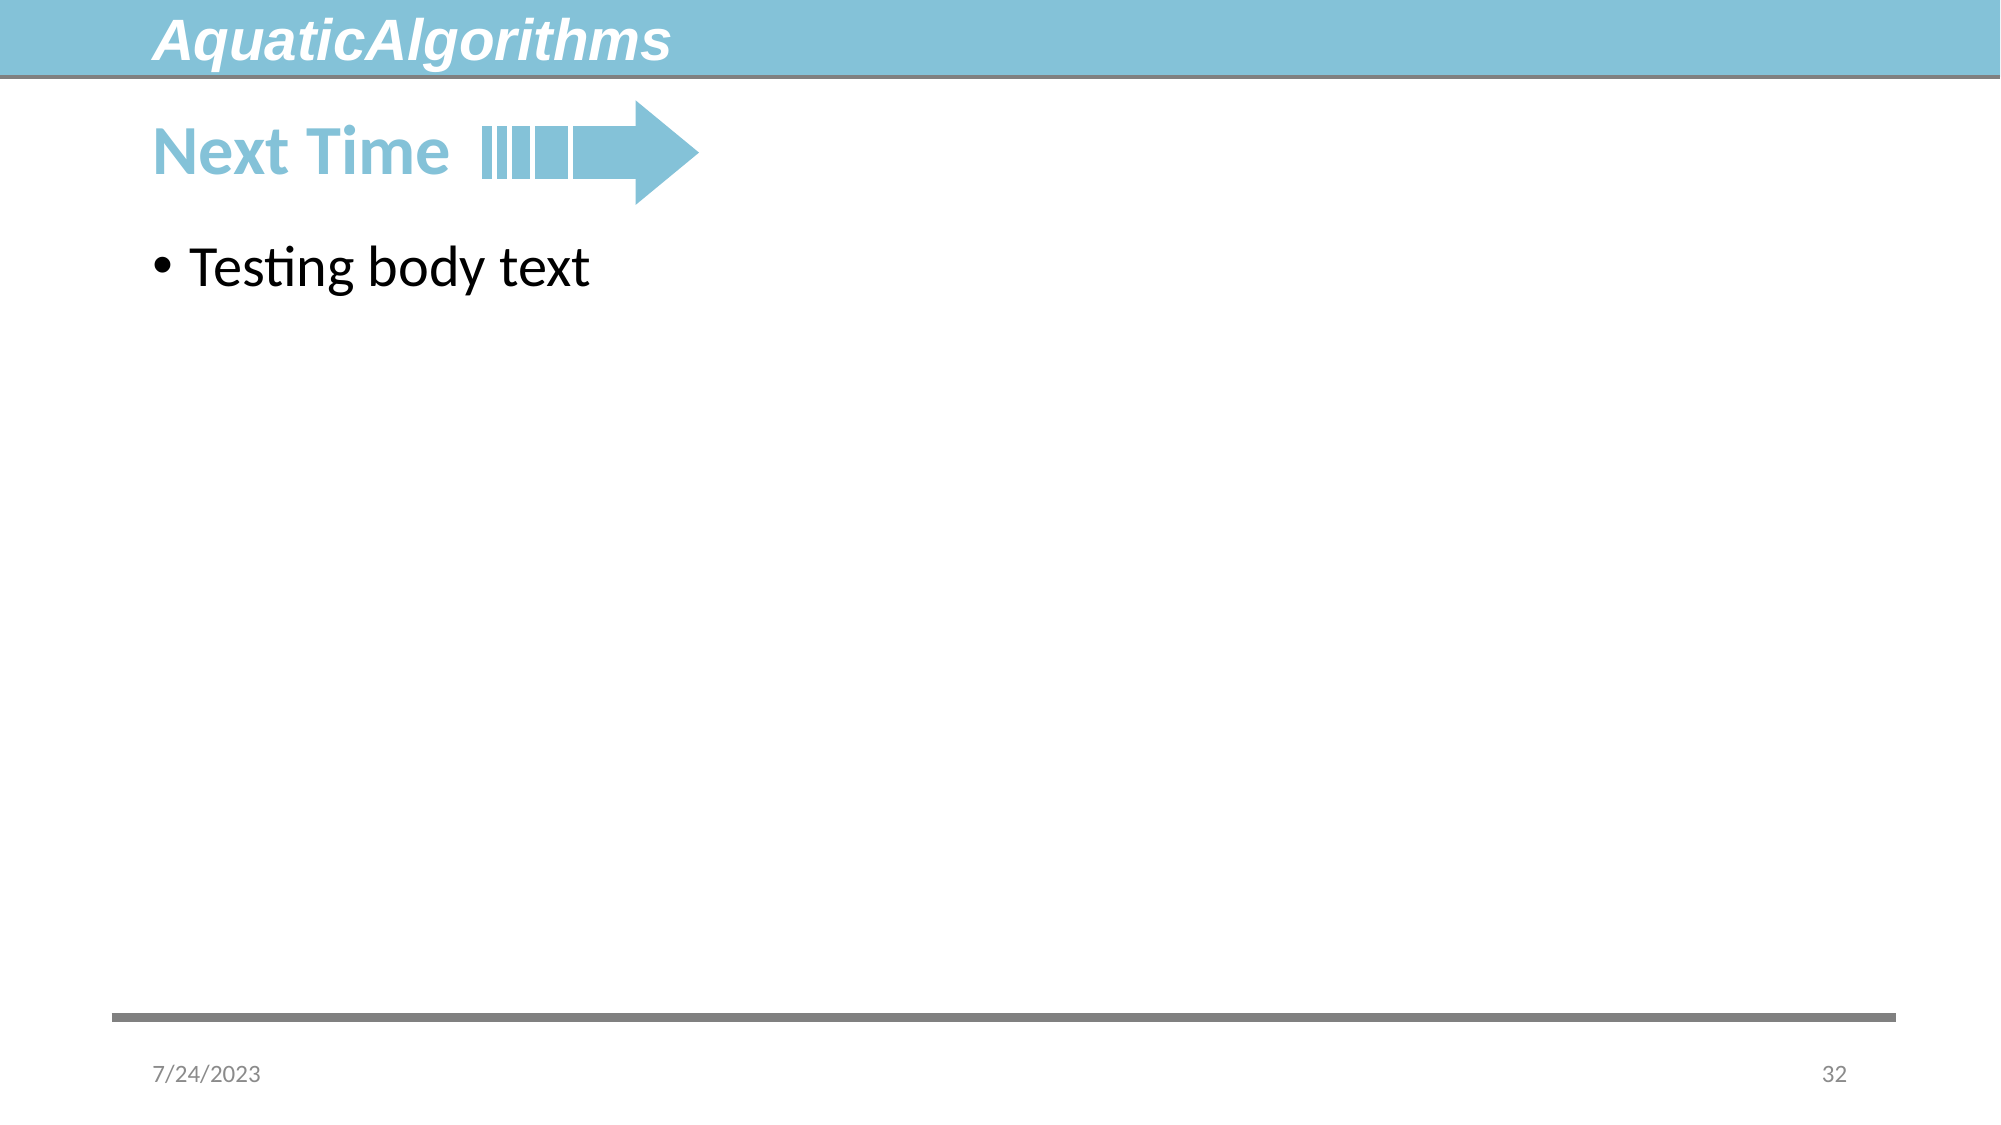

AquaticAlgorithms

# Next Time
Testing body text
7/24/2023

32